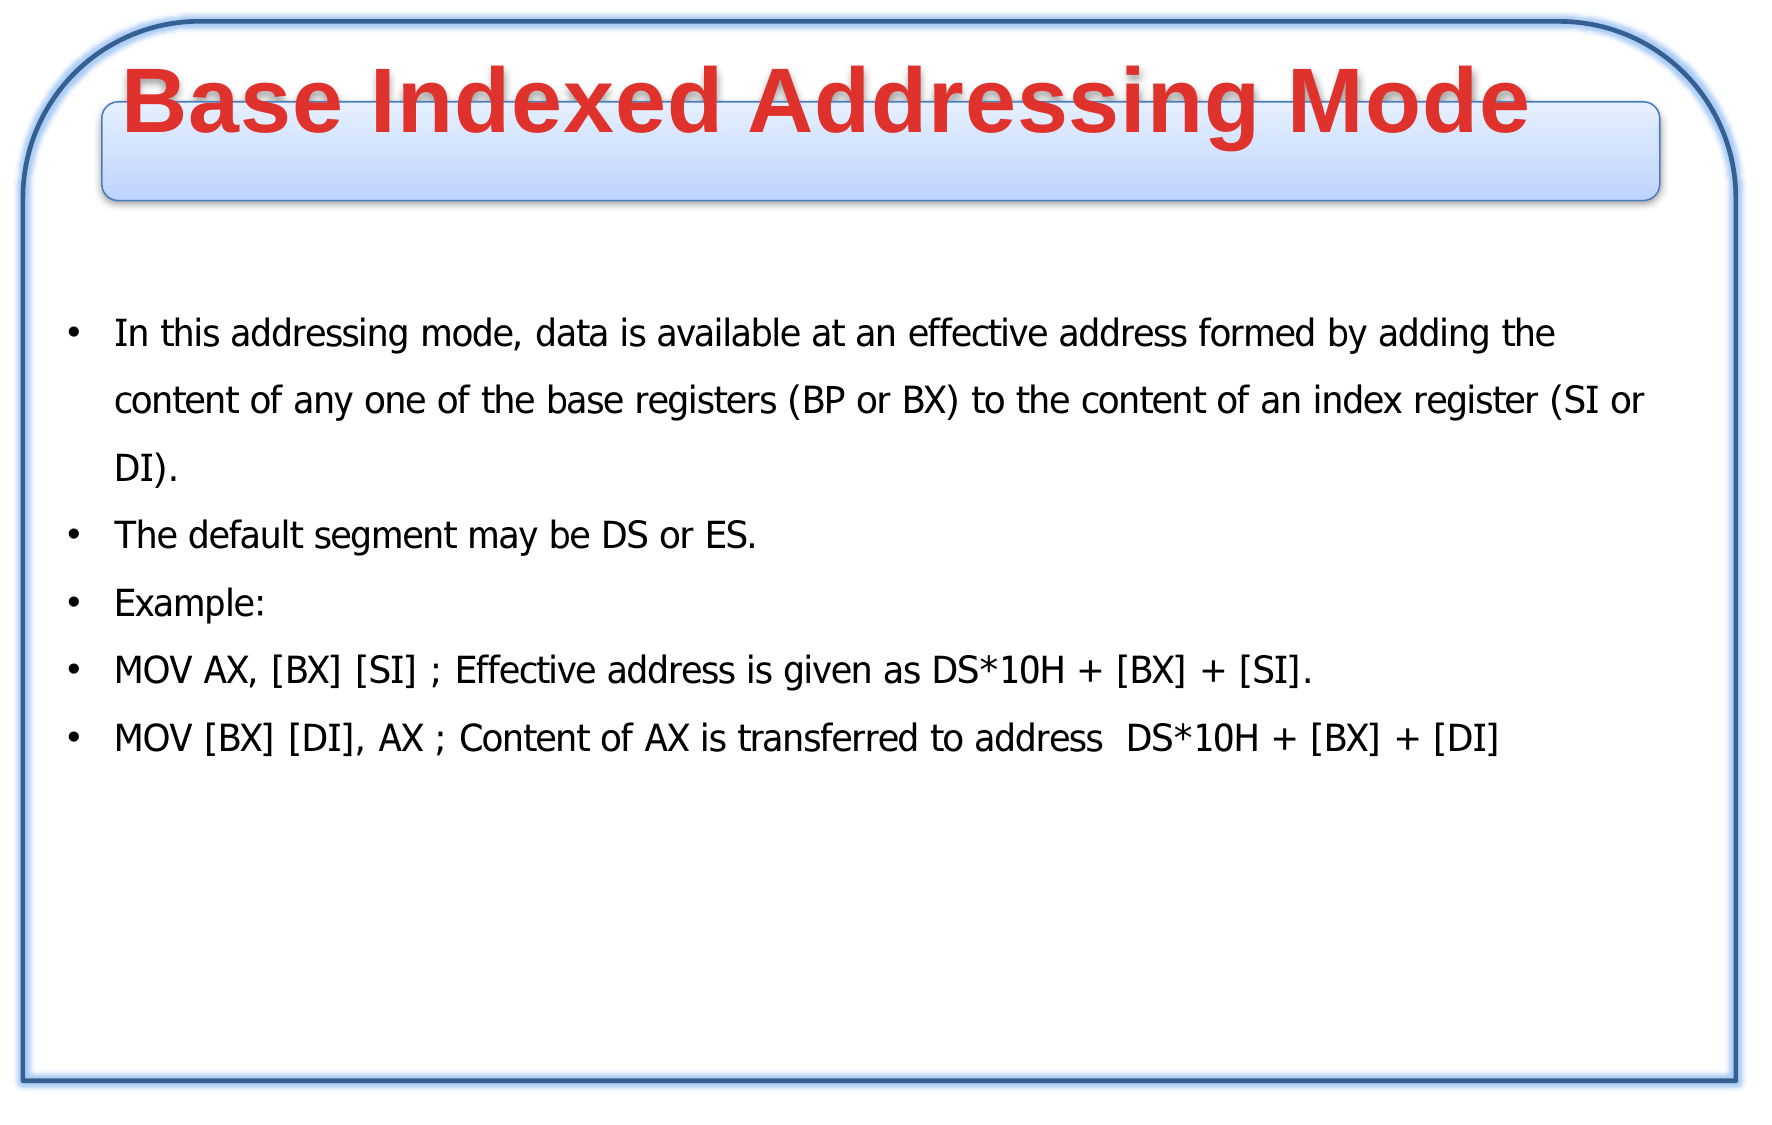

Base Indexed Addressing Mode
In this addressing mode, data is available at an effective address formed by adding the content of any one of the base registers (BP or BX) to the content of an index register (SI or DI).
The default segment may be DS or ES.
Example:
MOV AX, [BX] [SI] ; Effective address is given as DS*10H + [BX] + [SI].
MOV [BX] [DI], AX ; Content of AX is transferred to address  DS*10H + [BX] + [DI]